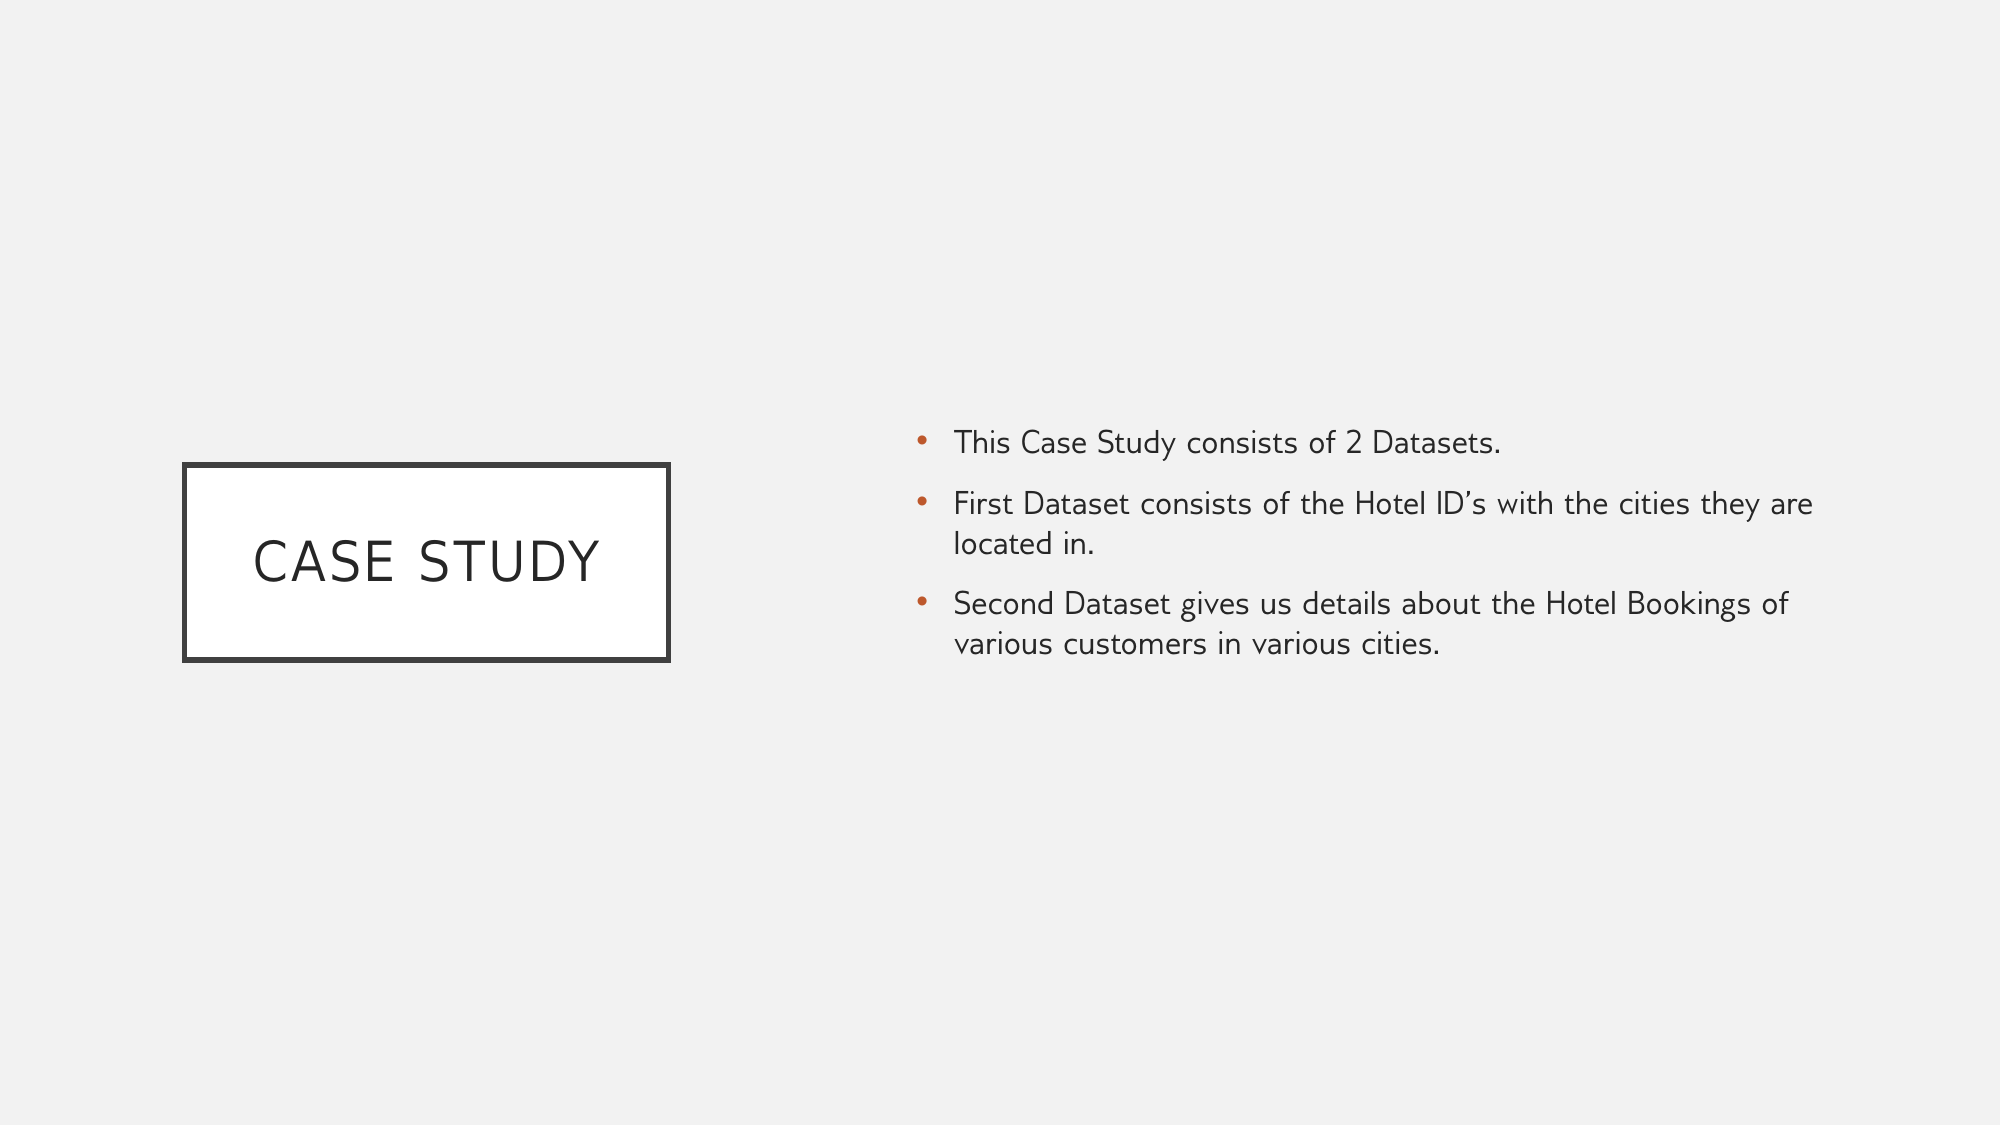

This Case Study consists of 2 Datasets.
First Dataset consists of the Hotel ID’s with the cities they are located in.
Second Dataset gives us details about the Hotel Bookings of various customers in various cities.
# Case Study